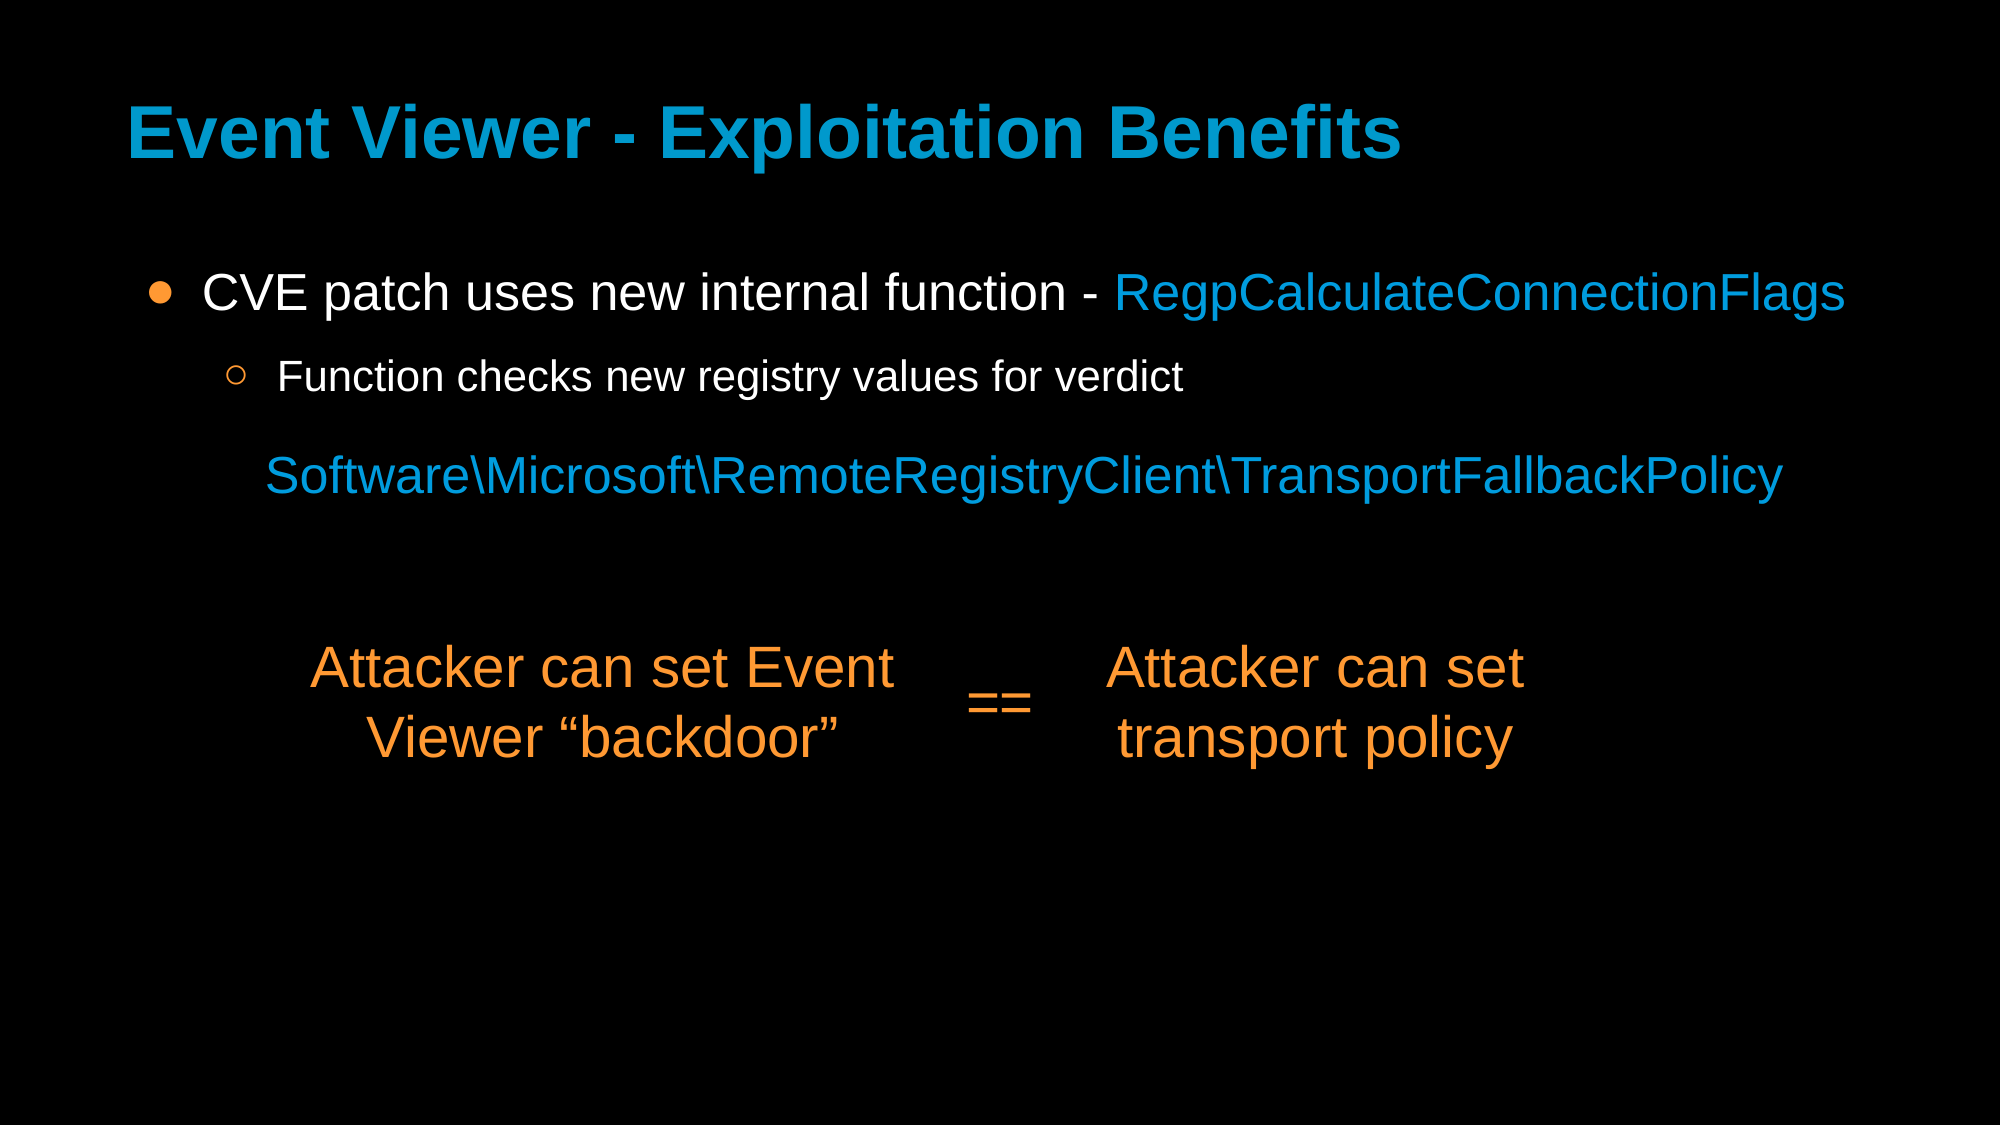

# Event Viewer - Exploitation Benefits
CVE patch uses new internal function - RegpCalculateConnectionFlags
Function checks new registry values for verdict
Software\Microsoft\RemoteRegistryClient\TransportFallbackPolicy

Attacker can set Event Viewer “backdoor”
Attacker can set transport policy
==